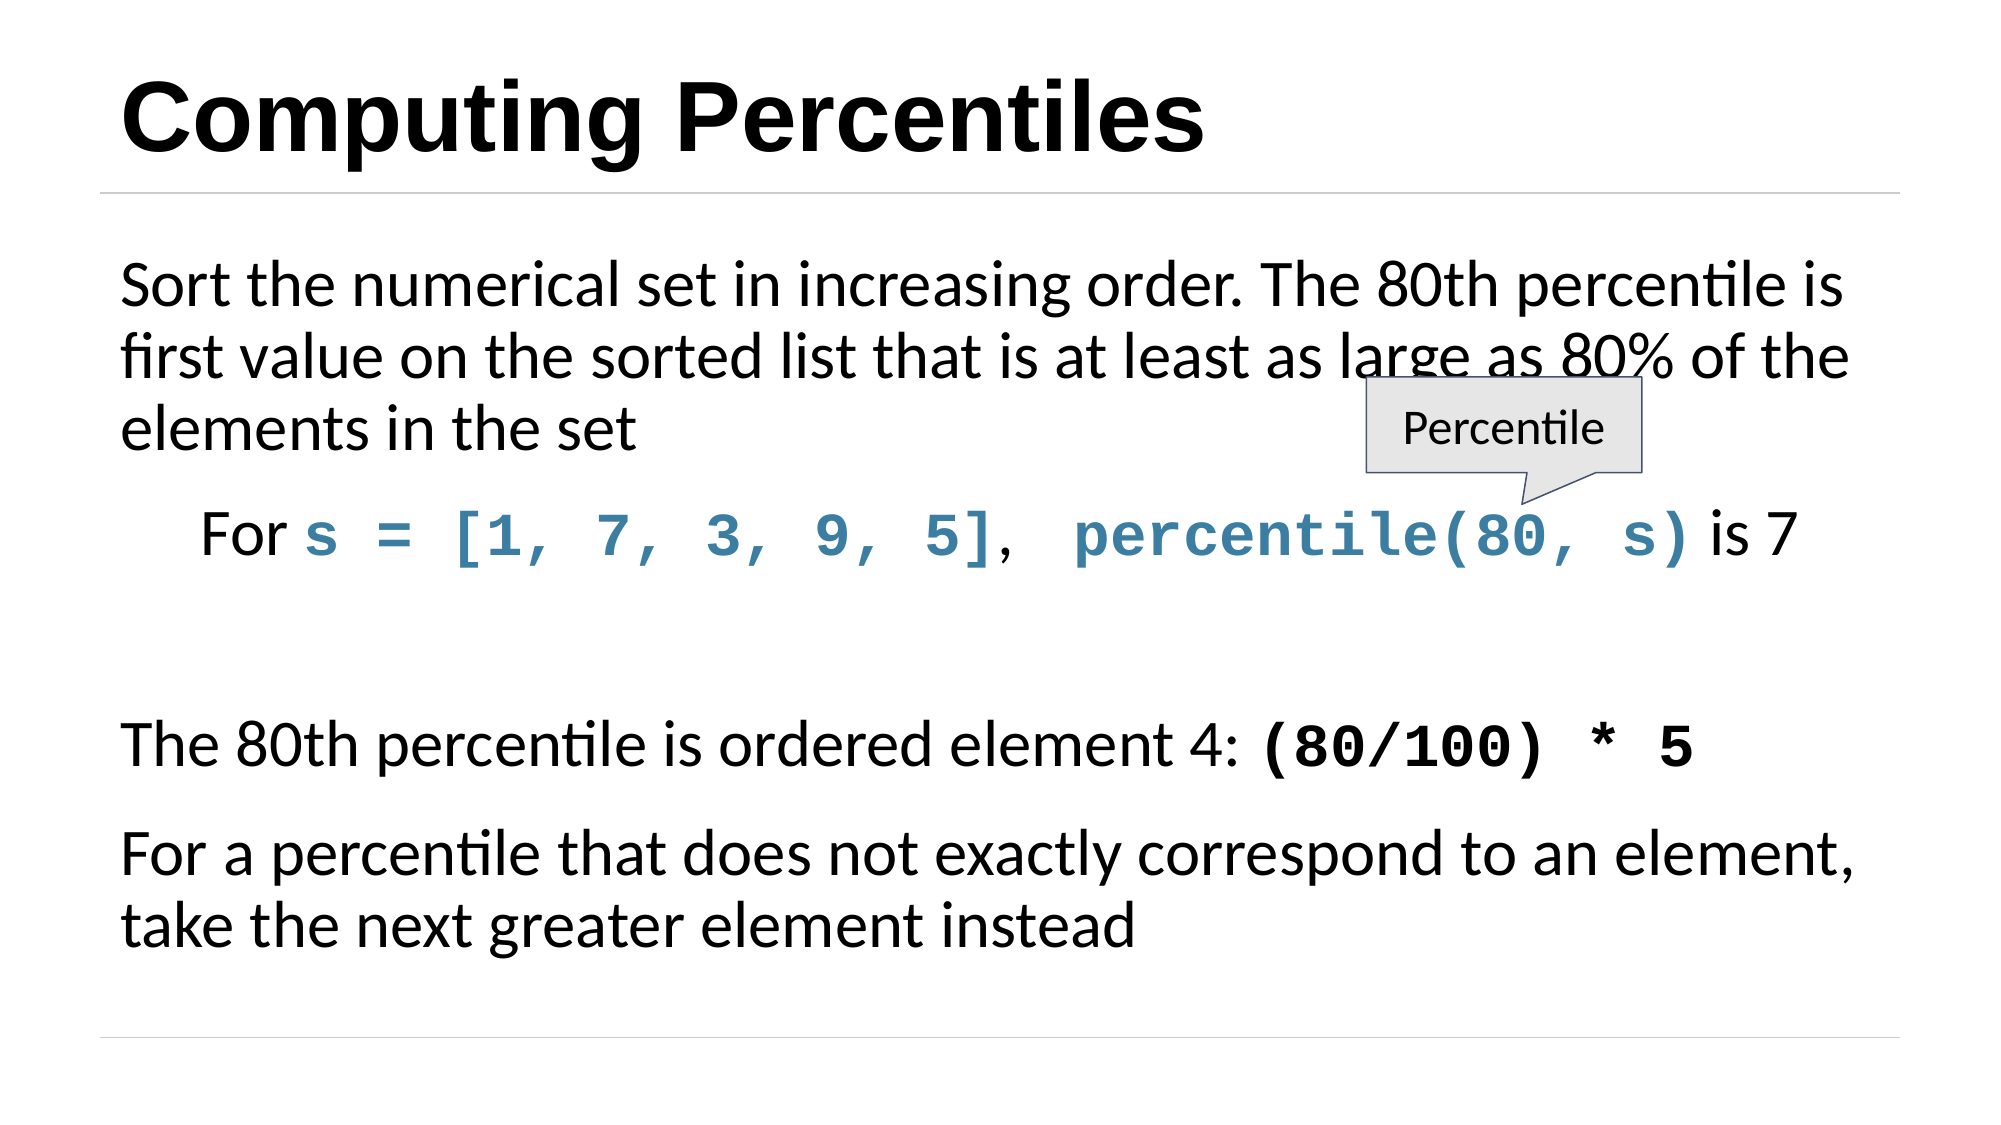

# Computing Percentiles
Sort the numerical set in increasing order. The 80th percentile is first value on the sorted list that is at least as large as 80% of the elements in the set
For s = [1, 7, 3, 9, 5],    percentile(80, s) is 7

The 80th percentile is ordered element 4: (80/100) * 5
Percentile
For a percentile that does not exactly correspond to an element, take the next greater element instead